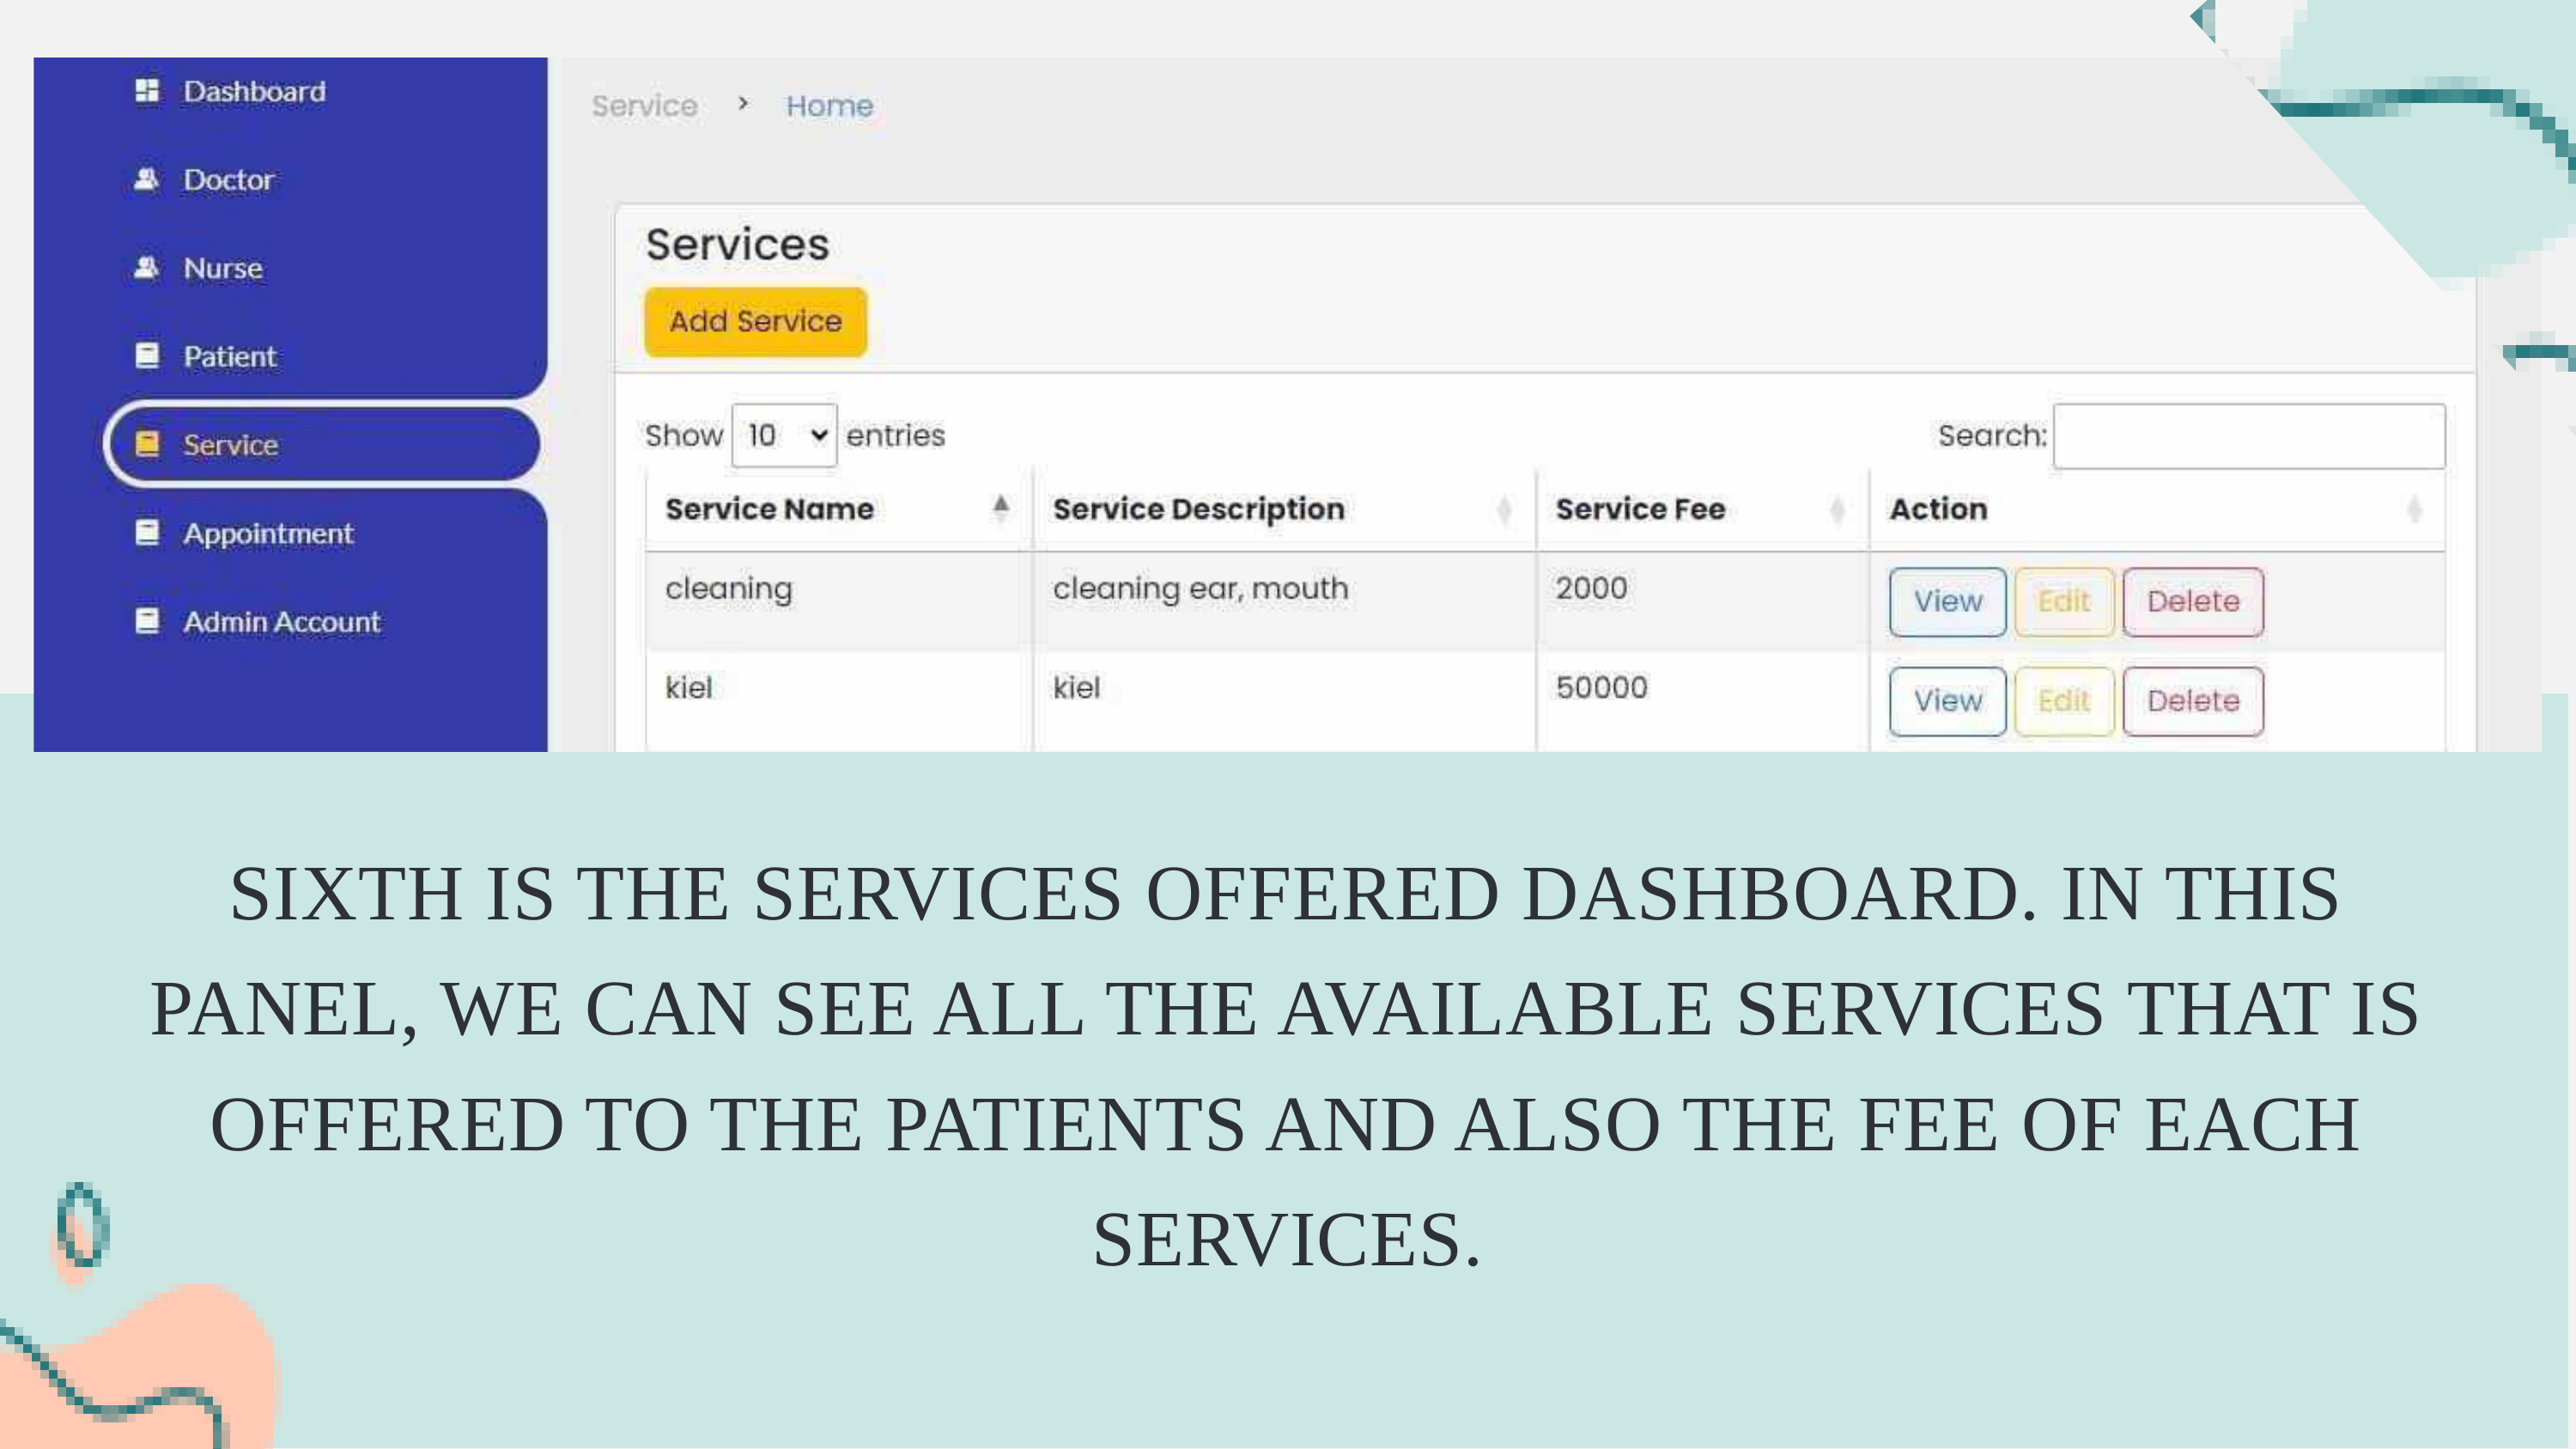

SIXTH IS THE SERVICES OFFERED DASHBOARD. IN THIS PANEL, WE CAN SEE ALL THE AVAILABLE SERVICES THAT IS OFFERED TO THE PATIENTS AND ALSO THE FEE OF EACH SERVICES.